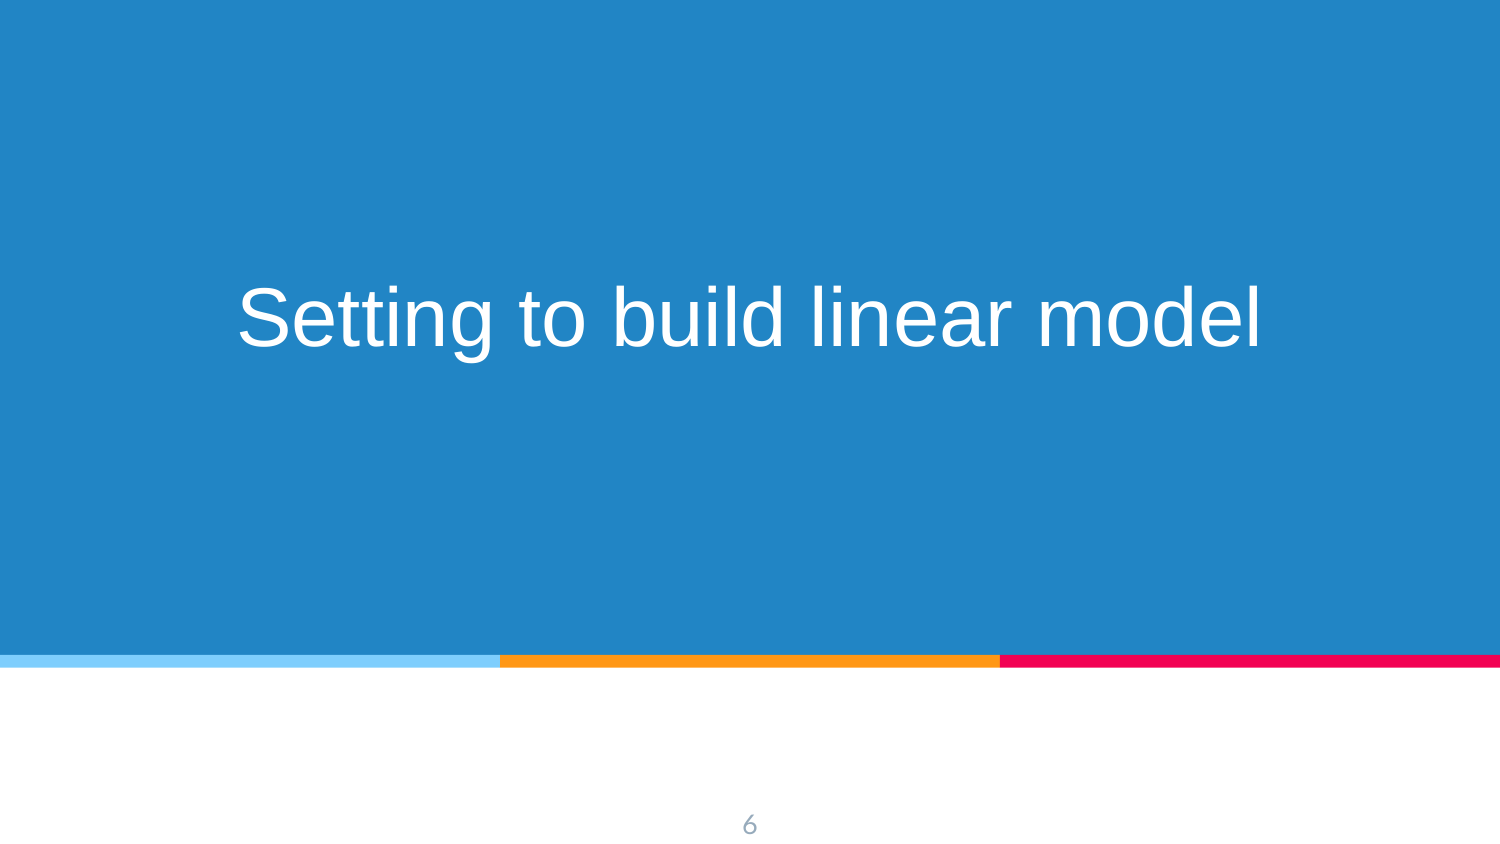

# Setting to build linear model

6